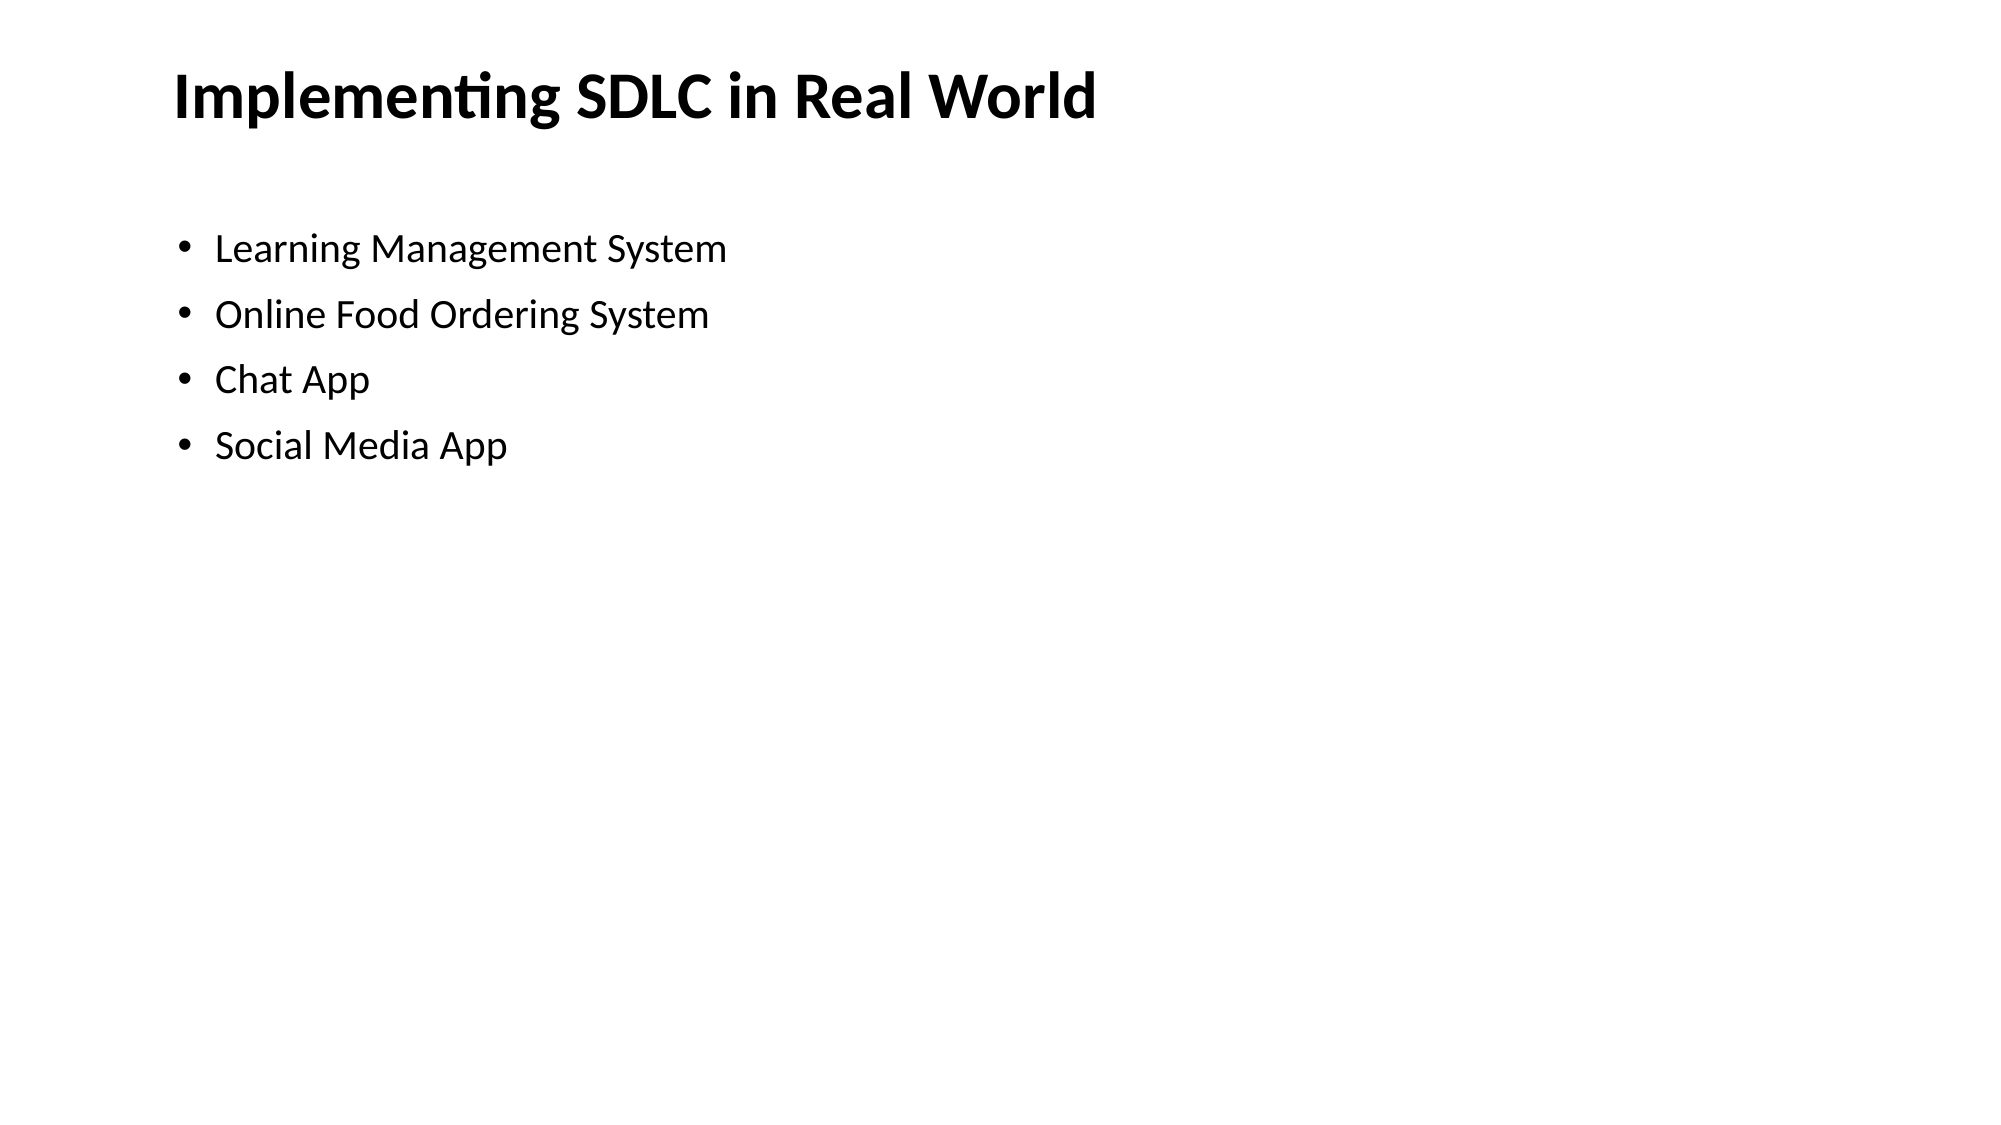

# Implementing SDLC in Real World
Learning Management System
Online Food Ordering System
Chat App
Social Media App